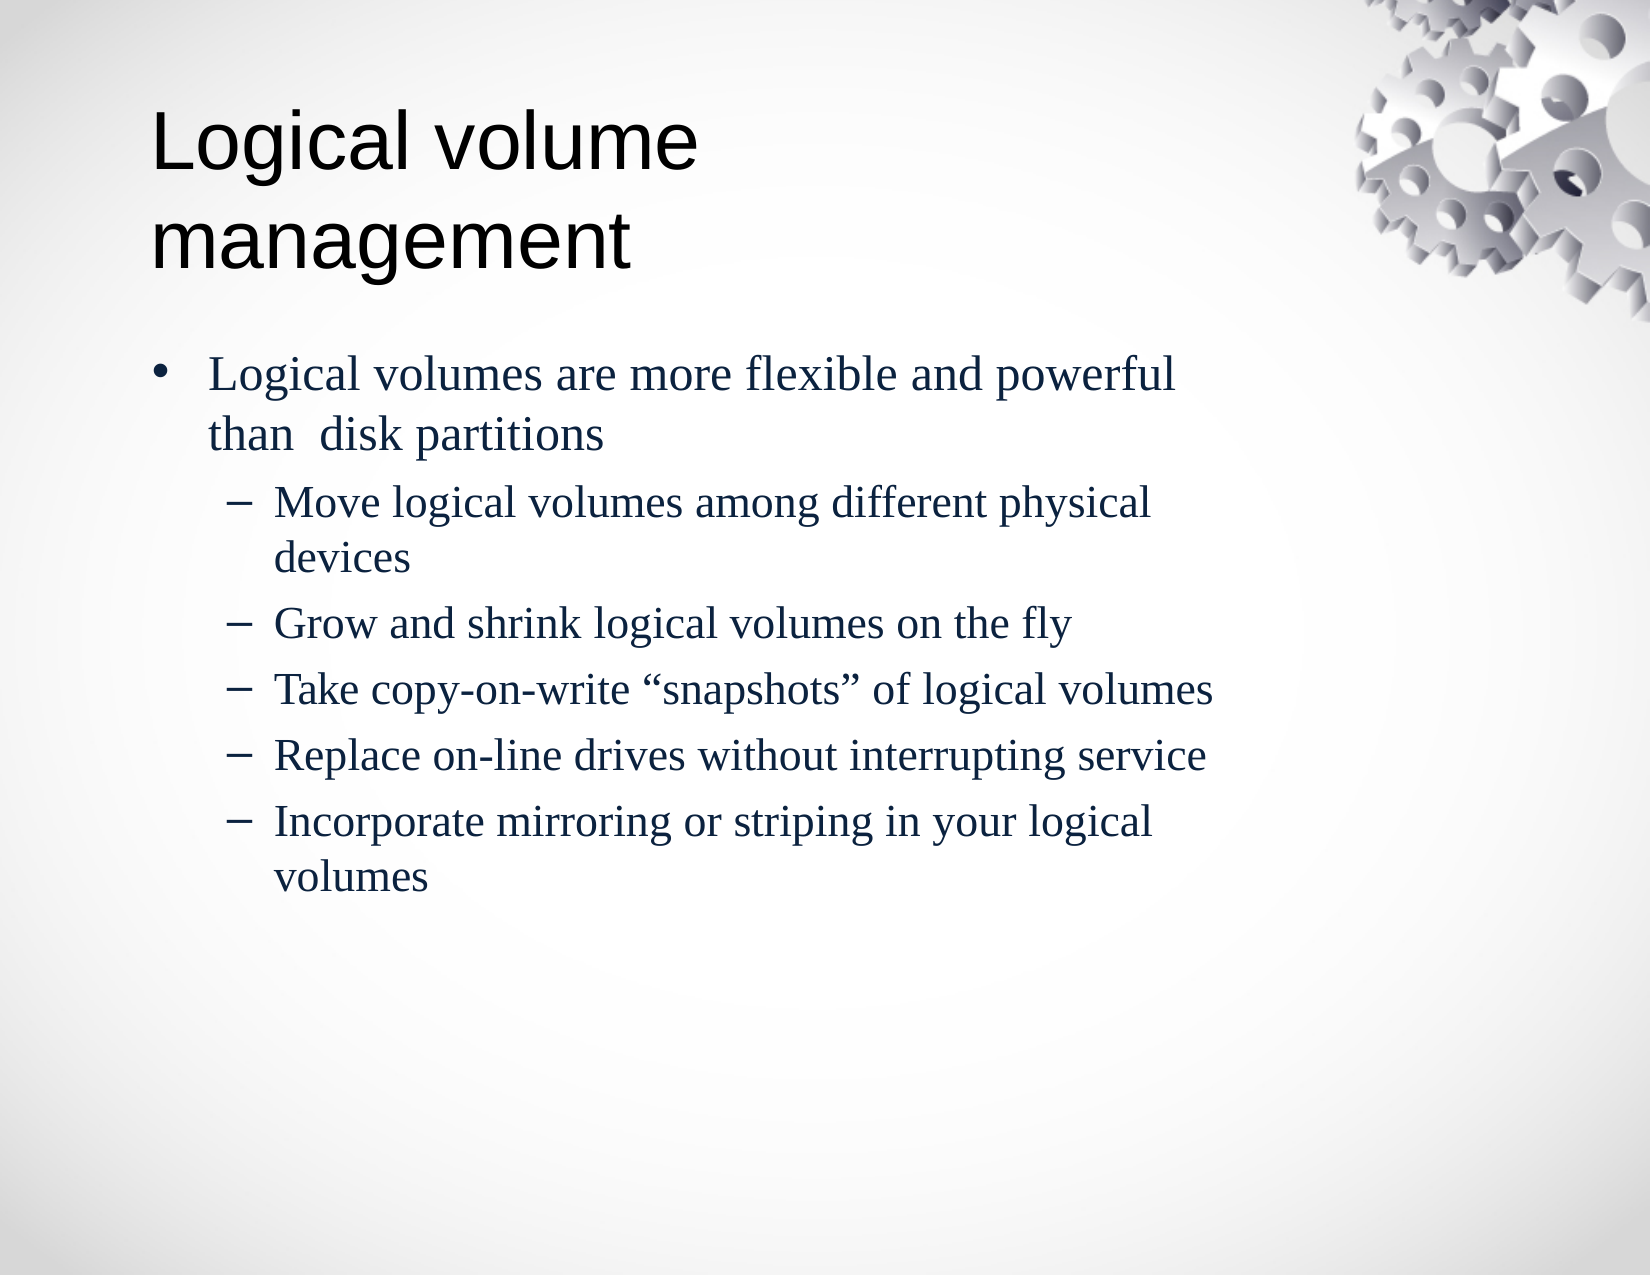

# Logical volume management
Logical volumes are more flexible and powerful than  disk partitions
Move logical volumes among different physical devices
Grow and shrink logical volumes on the fly
Take copy-on-write “snapshots” of logical volumes
Replace on-line drives without interrupting service
Incorporate mirroring or striping in your logical volumes